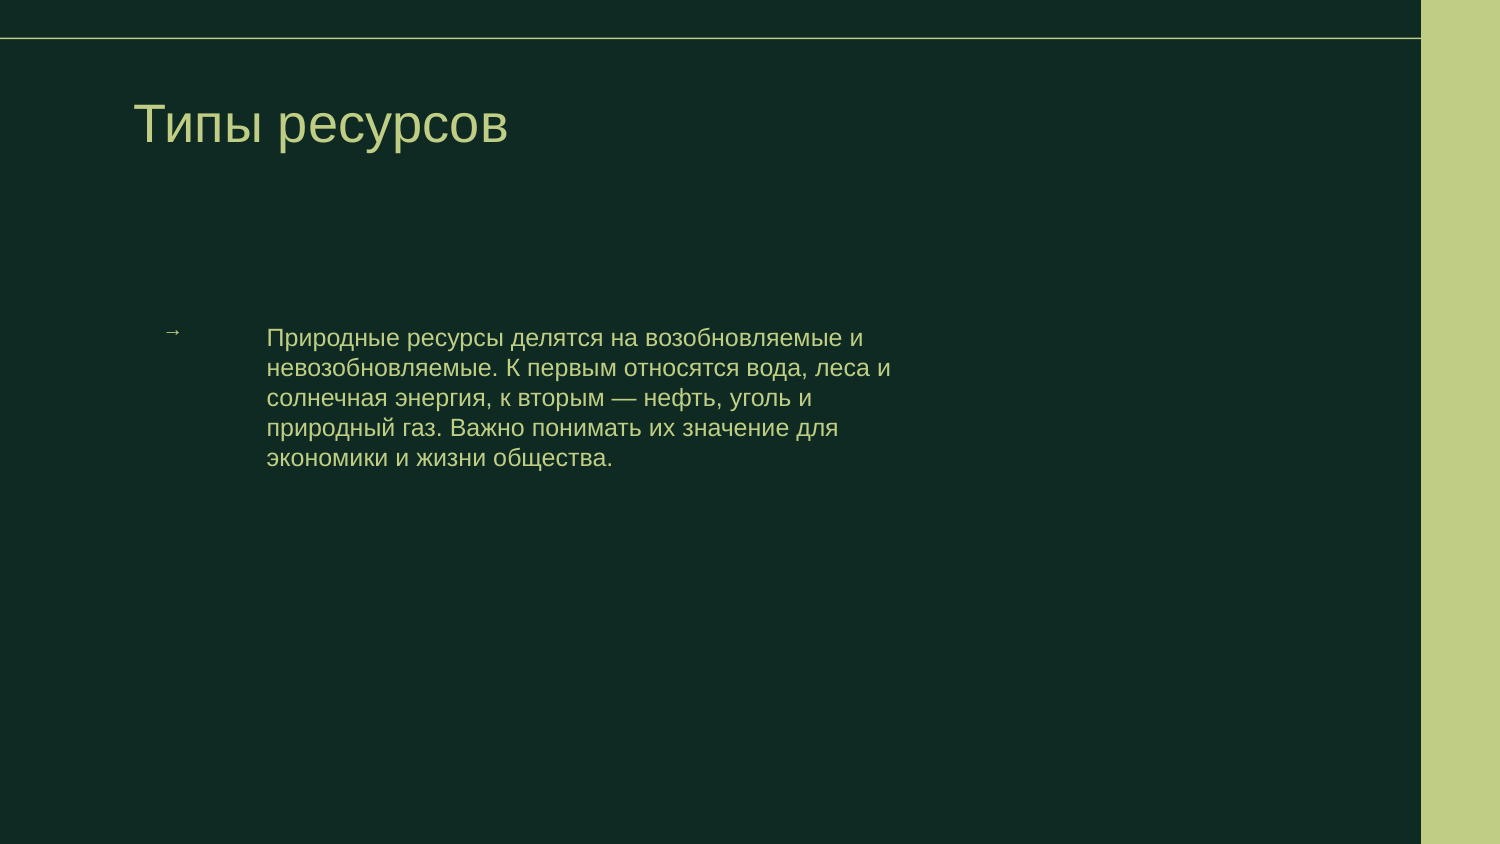

# Типы ресурсов
Природные ресурсы делятся на возобновляемые и невозобновляемые. К первым относятся вода, леса и солнечная энергия, к вторым — нефть, уголь и природный газ. Важно понимать их значение для экономики и жизни общества.
→